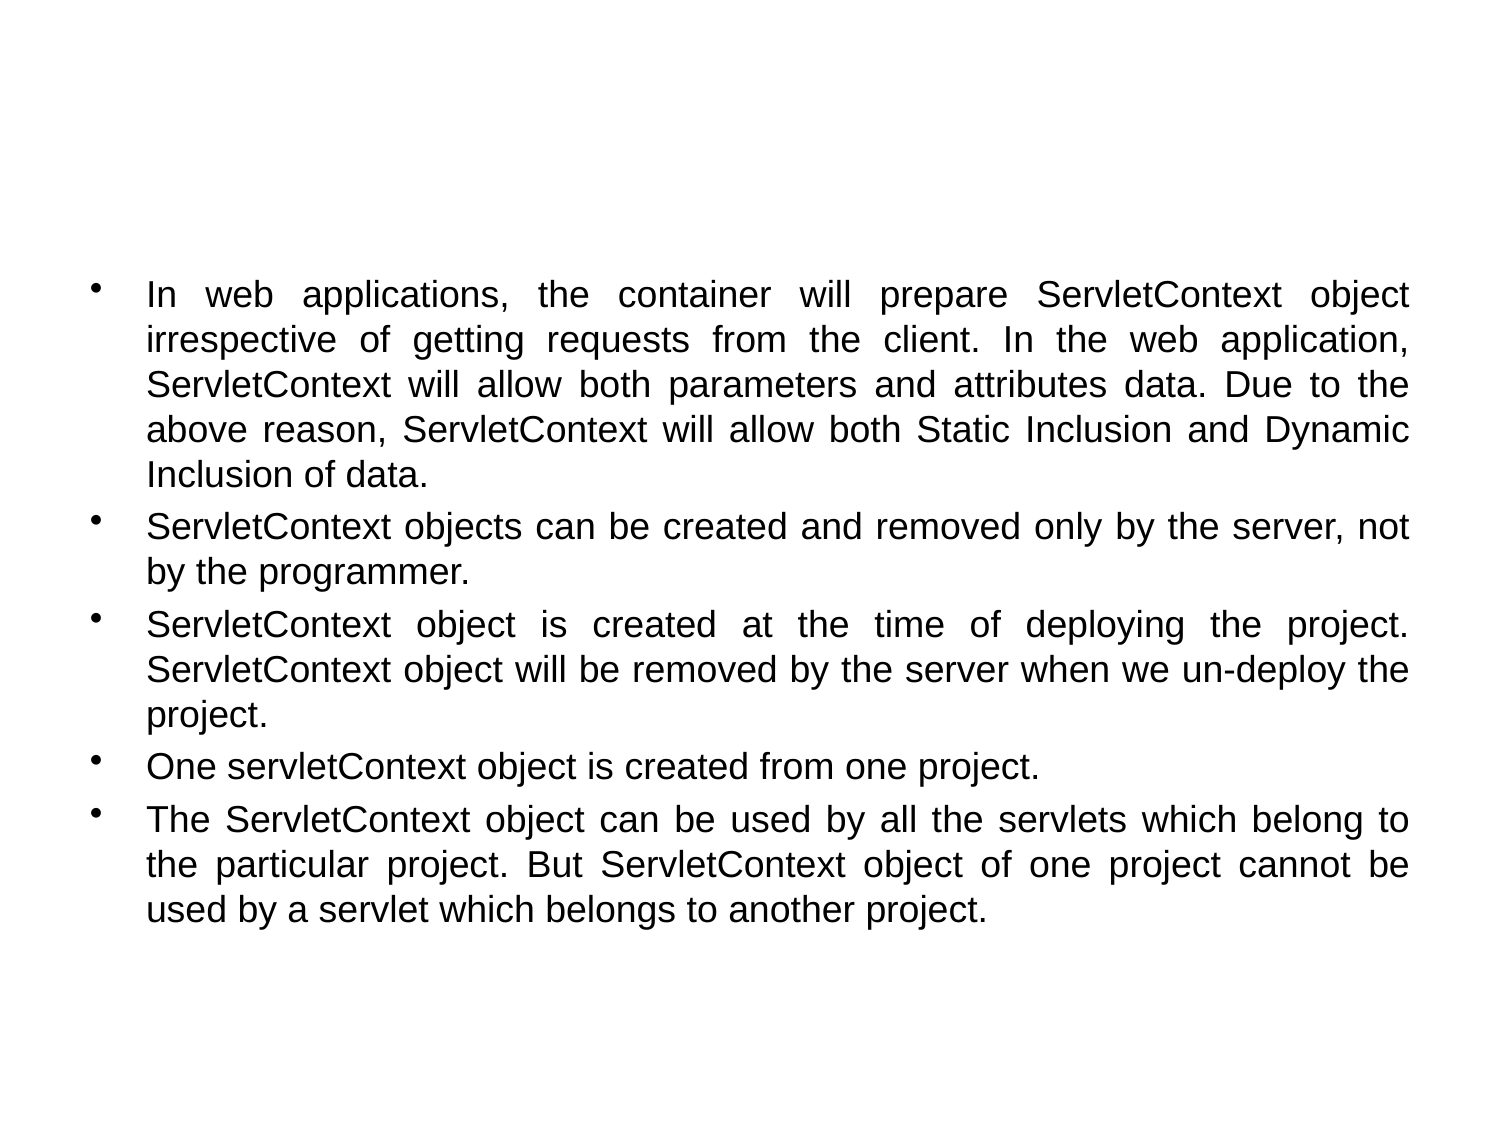

#
In web applications, the container will prepare ServletContext object irrespective of getting requests from the client. In the web application, ServletContext will allow both parameters and attributes data. Due to the above reason, ServletContext will allow both Static Inclusion and Dynamic Inclusion of data.
ServletContext objects can be created and removed only by the server, not by the programmer.
ServletContext object is created at the time of deploying the project. ServletContext object will be removed by the server when we un-deploy the project.
One servletContext object is created from one project.
The ServletContext object can be used by all the servlets which belong to the particular project. But ServletContext object of one project cannot be used by a servlet which belongs to another project.